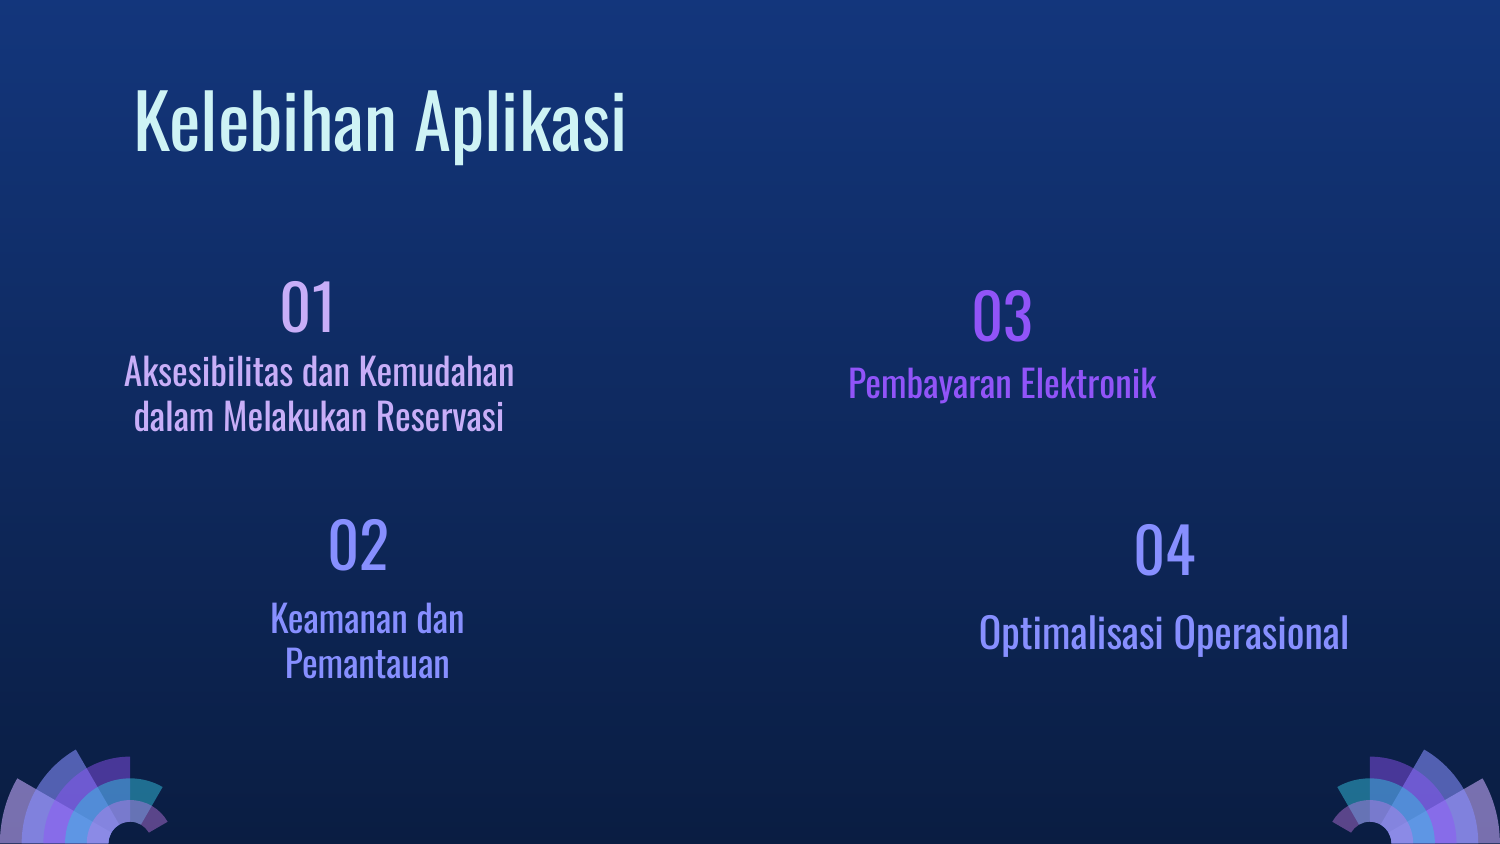

# Kelebihan Aplikasi
01
03
Aksesibilitas dan Kemudahan dalam Melakukan Reservasi
Pembayaran Elektronik
02
04
Keamanan dan Pemantauan
Optimalisasi Operasional